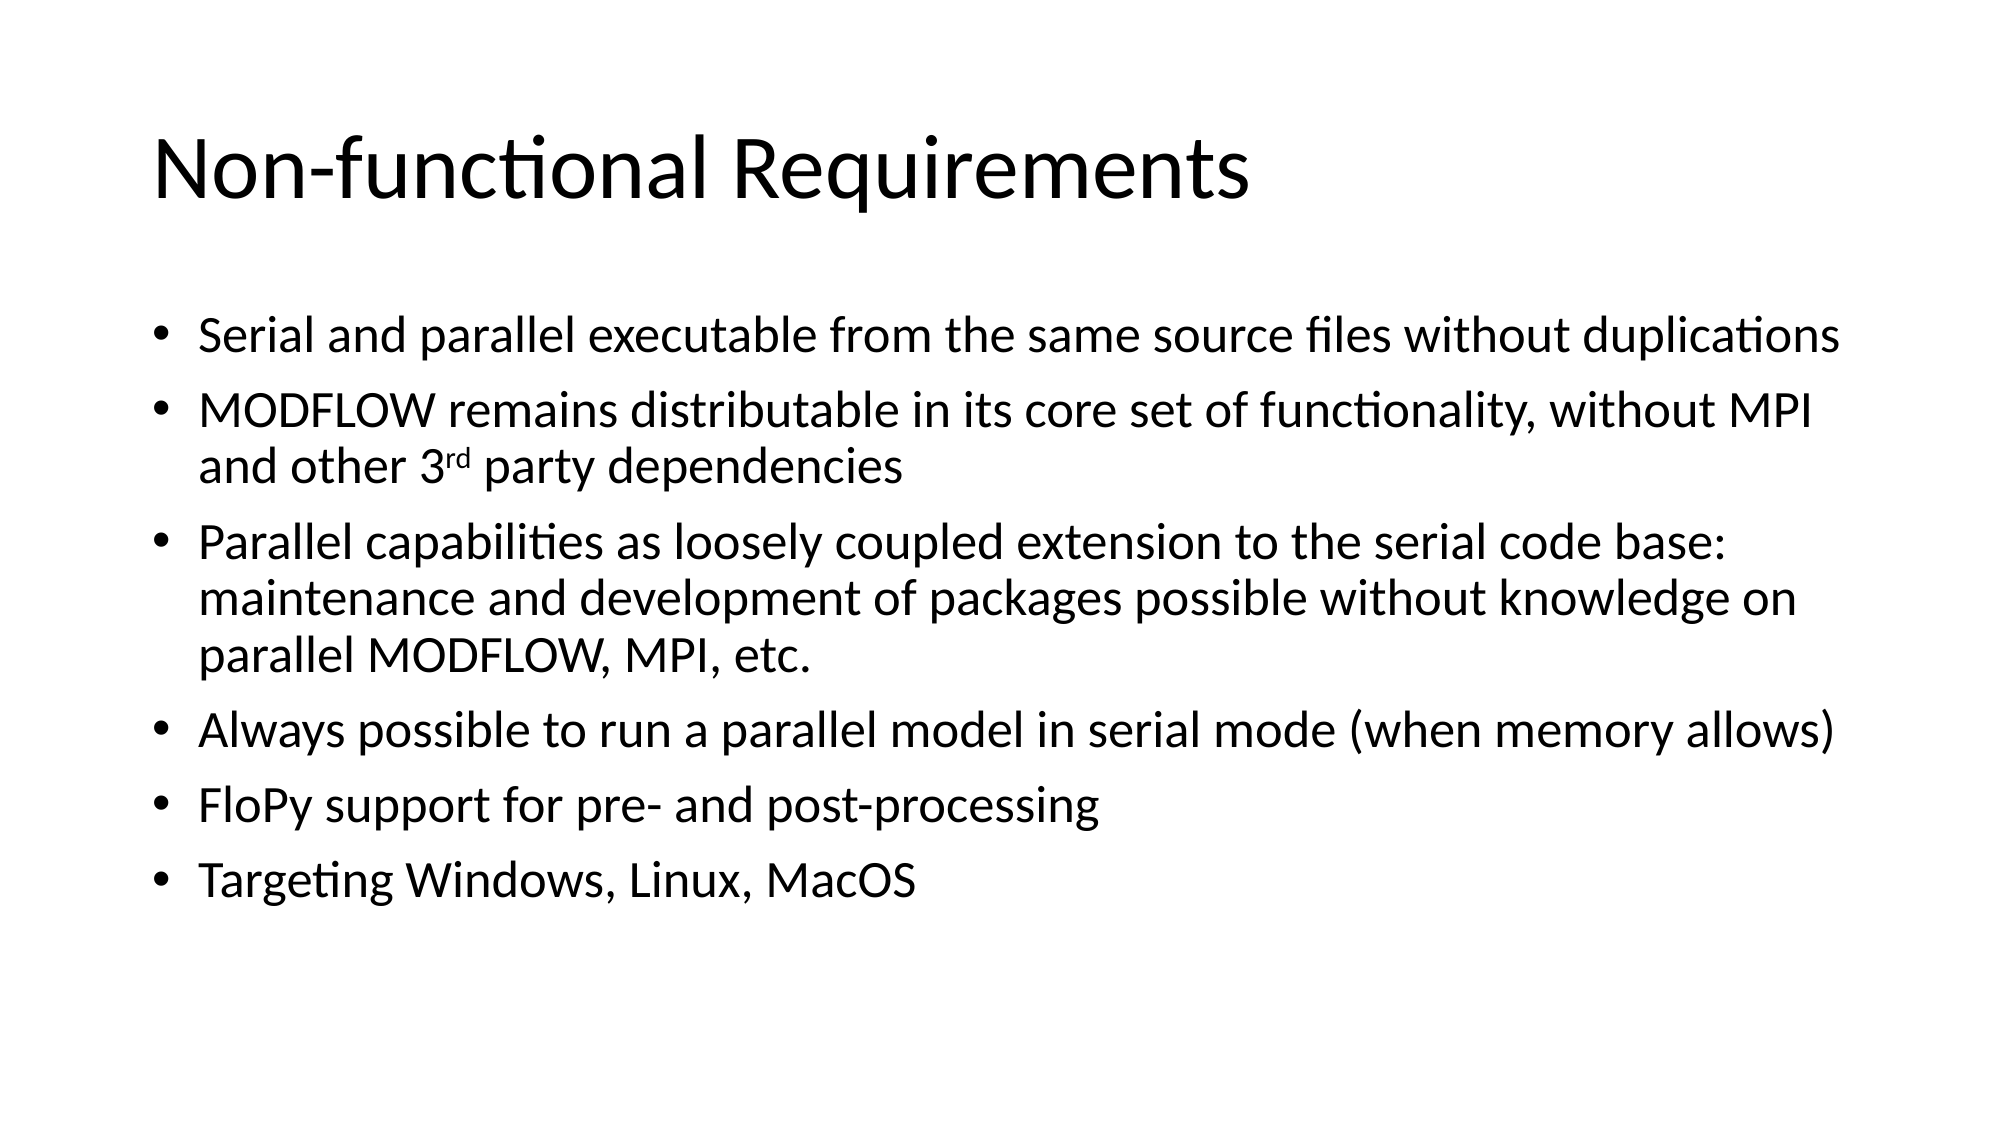

# Non-functional Requirements
Serial and parallel executable from the same source files without duplications
MODFLOW remains distributable in its core set of functionality, without MPI and other 3rd party dependencies
Parallel capabilities as loosely coupled extension to the serial code base: maintenance and development of packages possible without knowledge on parallel MODFLOW, MPI, etc.
Always possible to run a parallel model in serial mode (when memory allows)
FloPy support for pre- and post-processing
Targeting Windows, Linux, MacOS